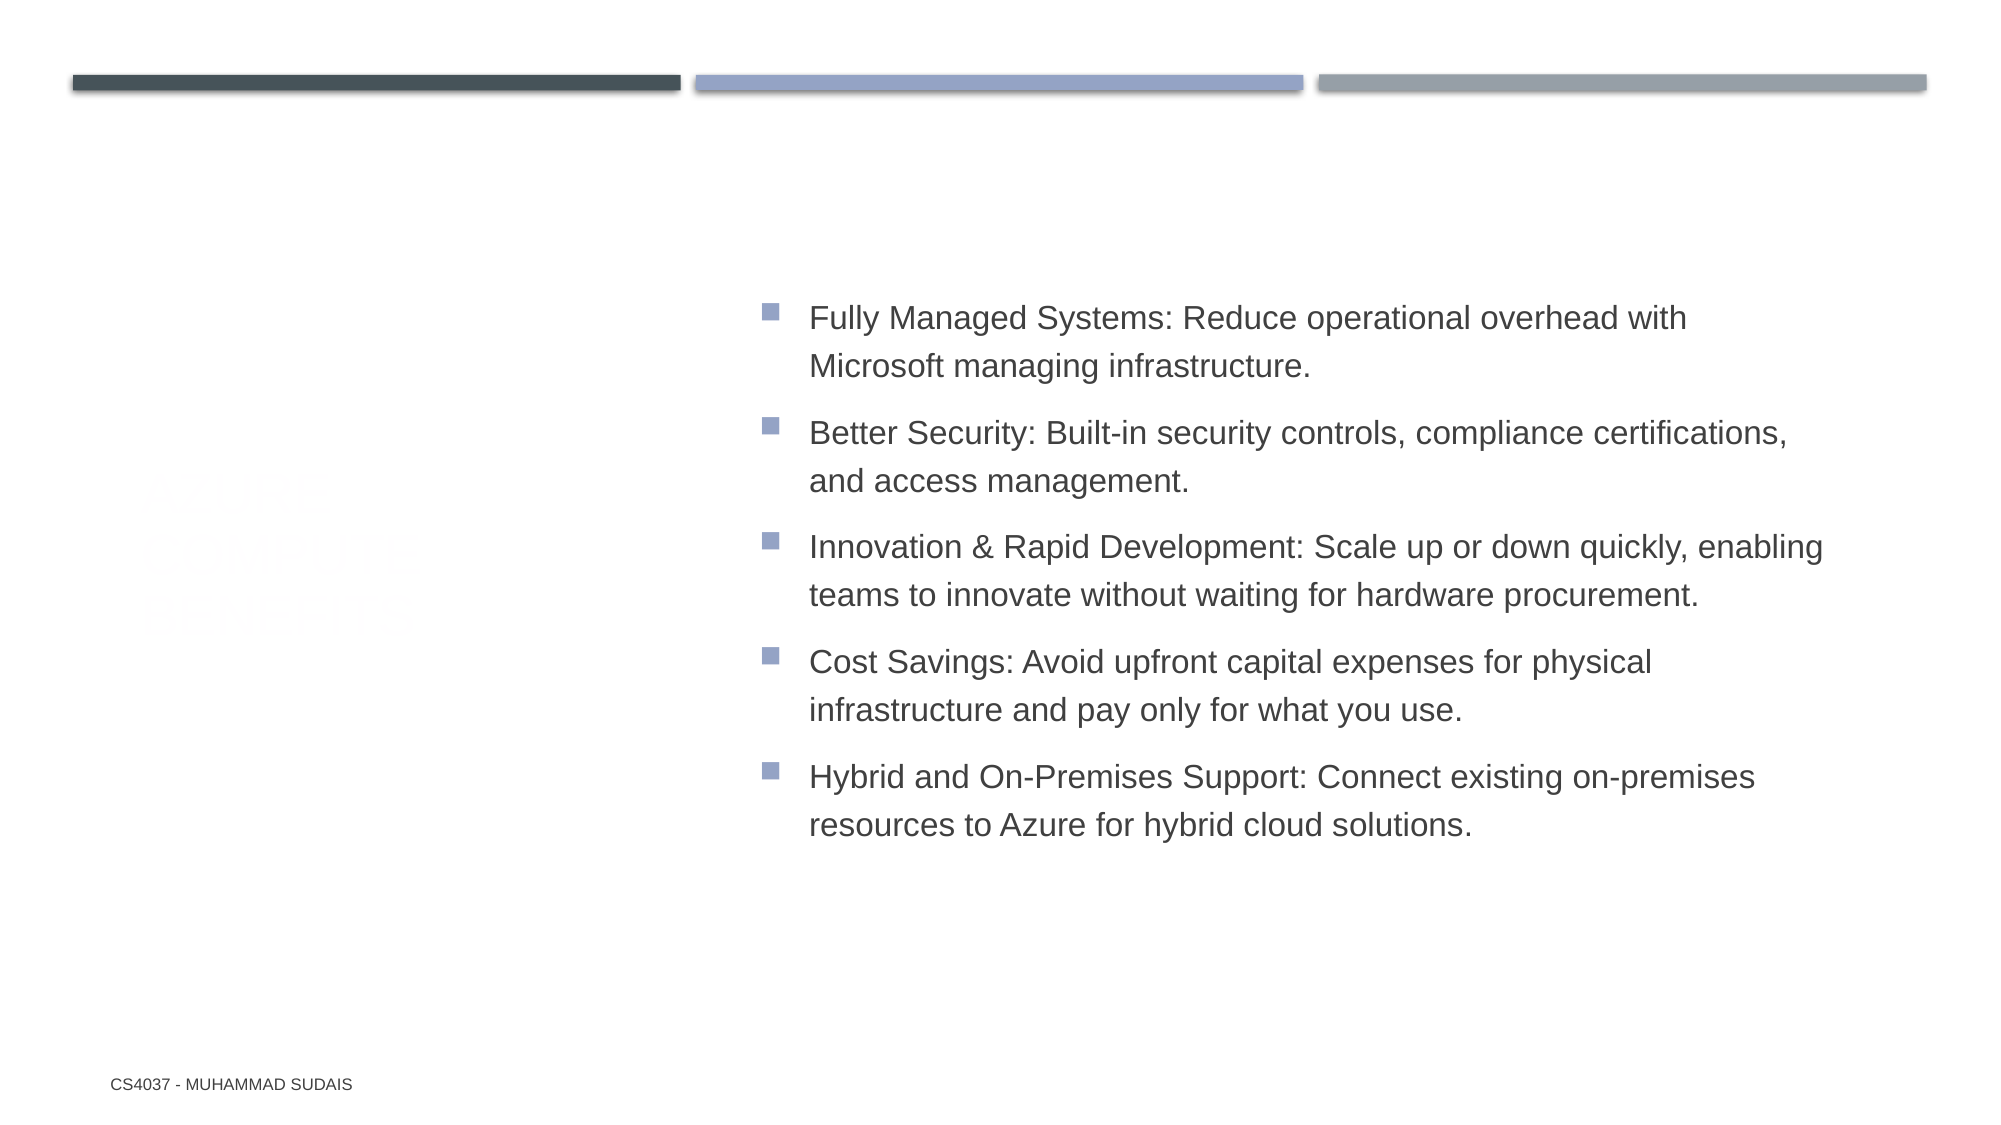

# Azure Compute Benefits
Fully Managed Systems: Reduce operational overhead with Microsoft managing infrastructure.
Better Security: Built-in security controls, compliance certifications, and access management.
Innovation & Rapid Development: Scale up or down quickly, enabling teams to innovate without waiting for hardware procurement.
Cost Savings: Avoid upfront capital expenses for physical infrastructure and pay only for what you use.
Hybrid and On-Premises Support: Connect existing on-premises resources to Azure for hybrid cloud solutions.
CS4037 - Muhammad Sudais